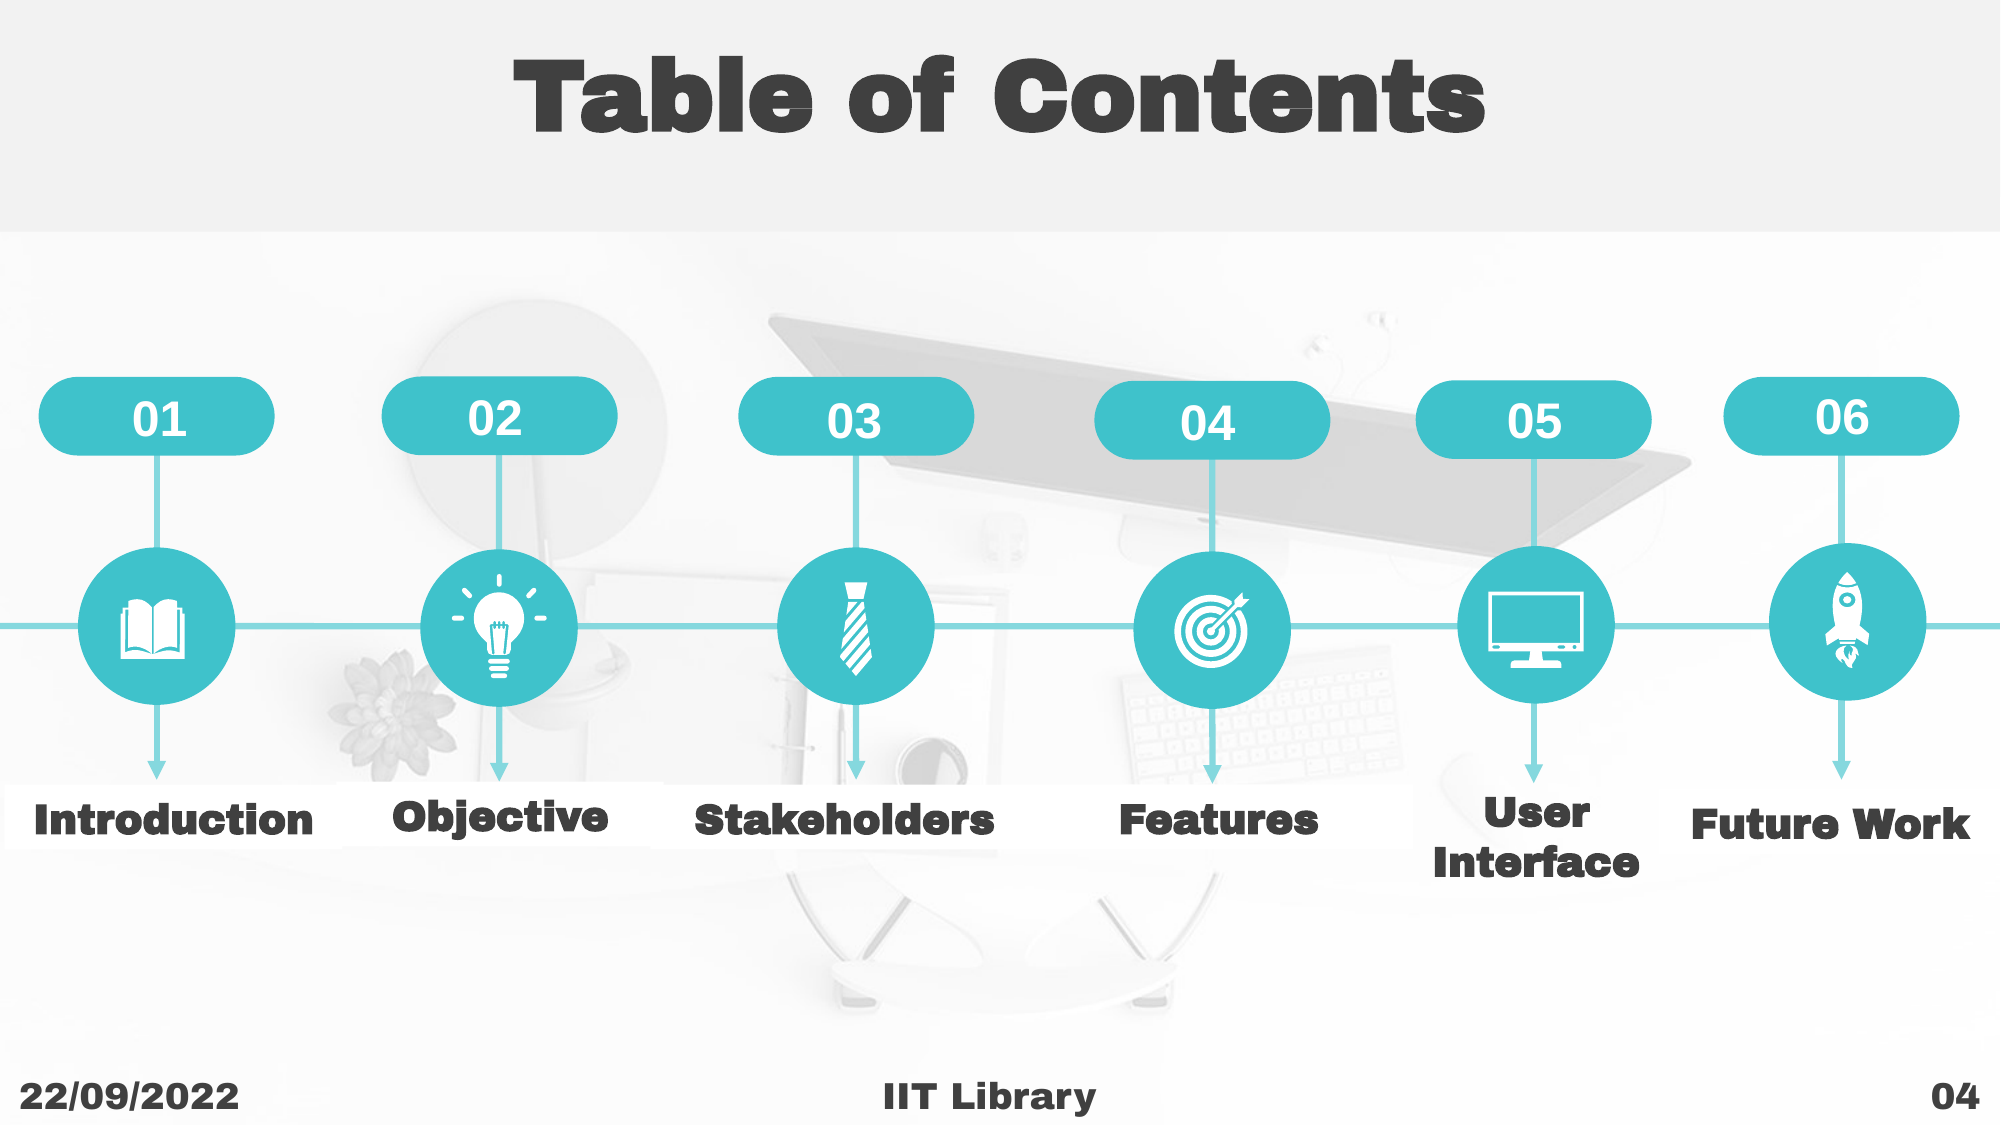

Table of Contents

06

01

02
05
03

04

User Interface
Objective
Features
Introduction
Stakeholders
Future Work
22/09/2022
IIT Library
04